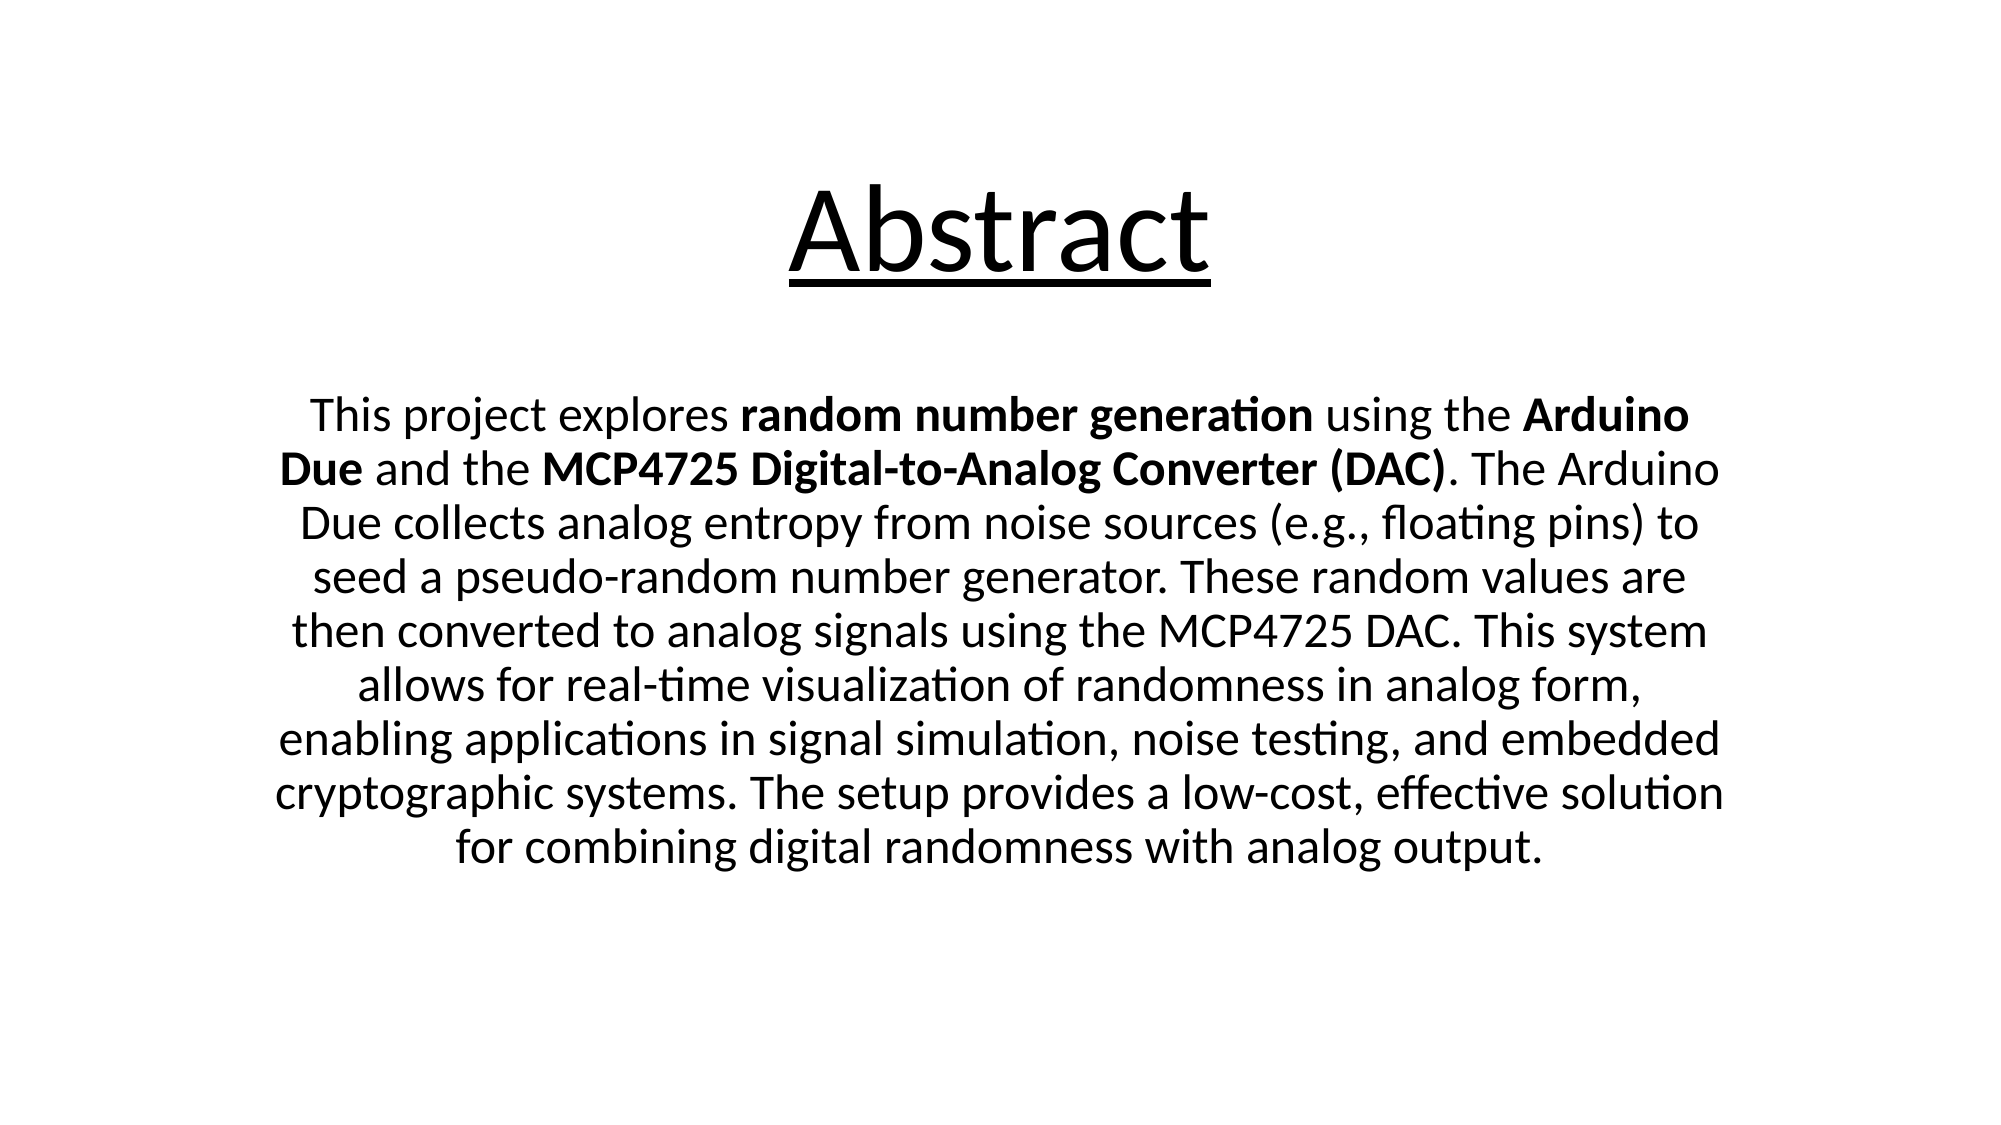

# Abstract
This project explores random number generation using the Arduino Due and the MCP4725 Digital-to-Analog Converter (DAC). The Arduino Due collects analog entropy from noise sources (e.g., floating pins) to seed a pseudo-random number generator. These random values are then converted to analog signals using the MCP4725 DAC. This system allows for real-time visualization of randomness in analog form, enabling applications in signal simulation, noise testing, and embedded cryptographic systems. The setup provides a low-cost, effective solution for combining digital randomness with analog output.